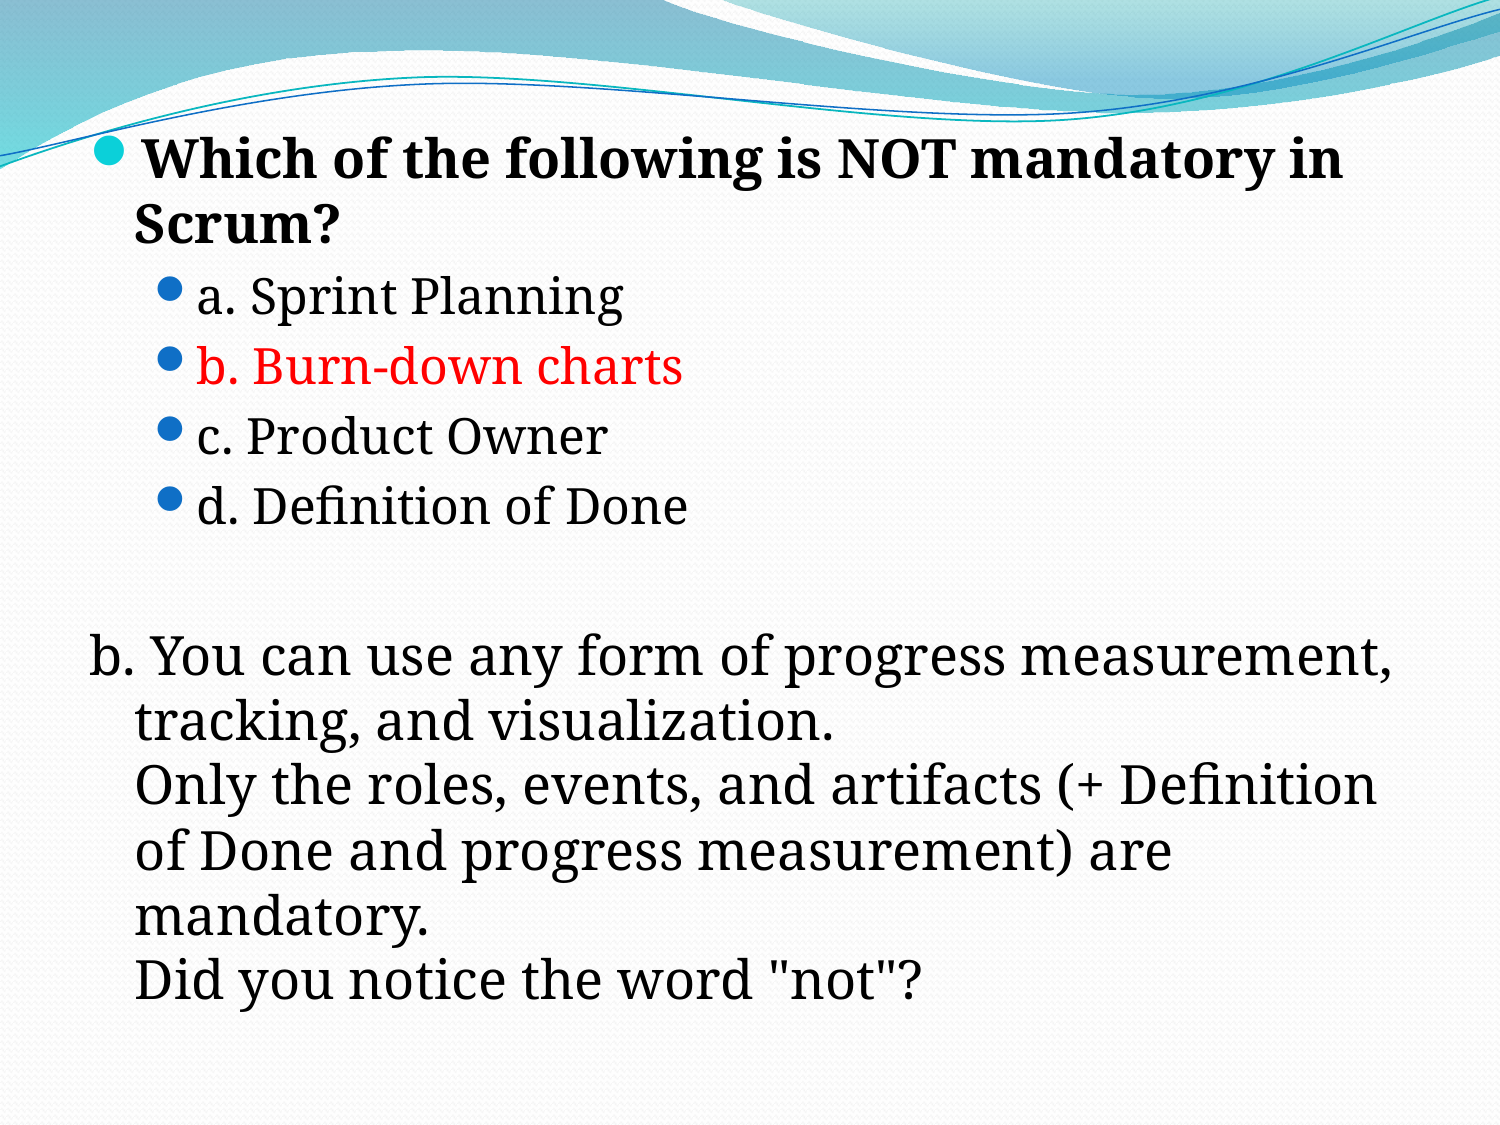

Which of the following is NOT mandatory in Scrum?
a. Sprint Planning
b. Burn-down charts
c. Product Owner
d. Definition of Done

b. You can use any form of progress measurement, tracking, and visualization.
Only the roles, events, and artifacts (+ Definition of Done and progress measurement) are mandatory.
Did you notice the word "not"?